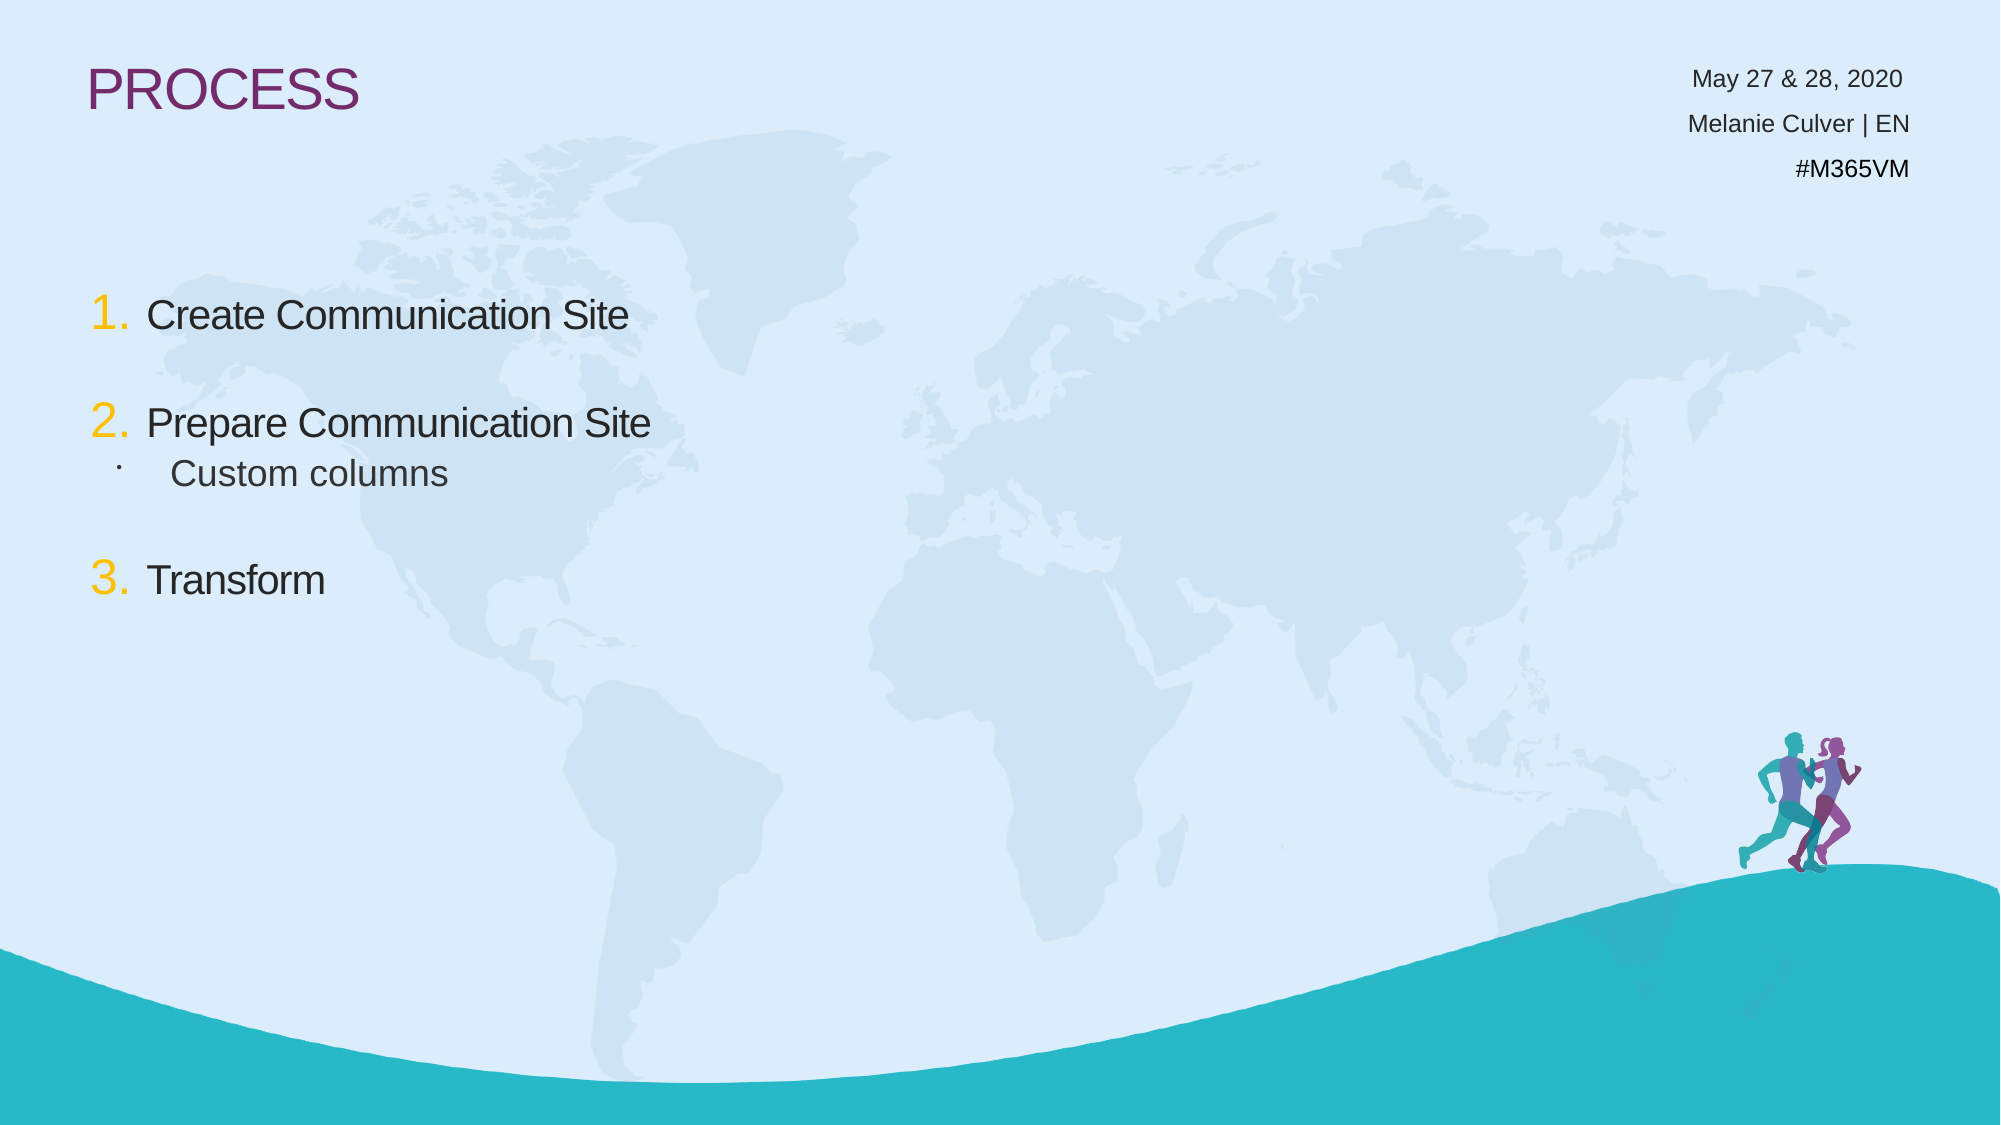

# Process
Create Communication Site
Prepare Communication Site
Custom columns
Transform